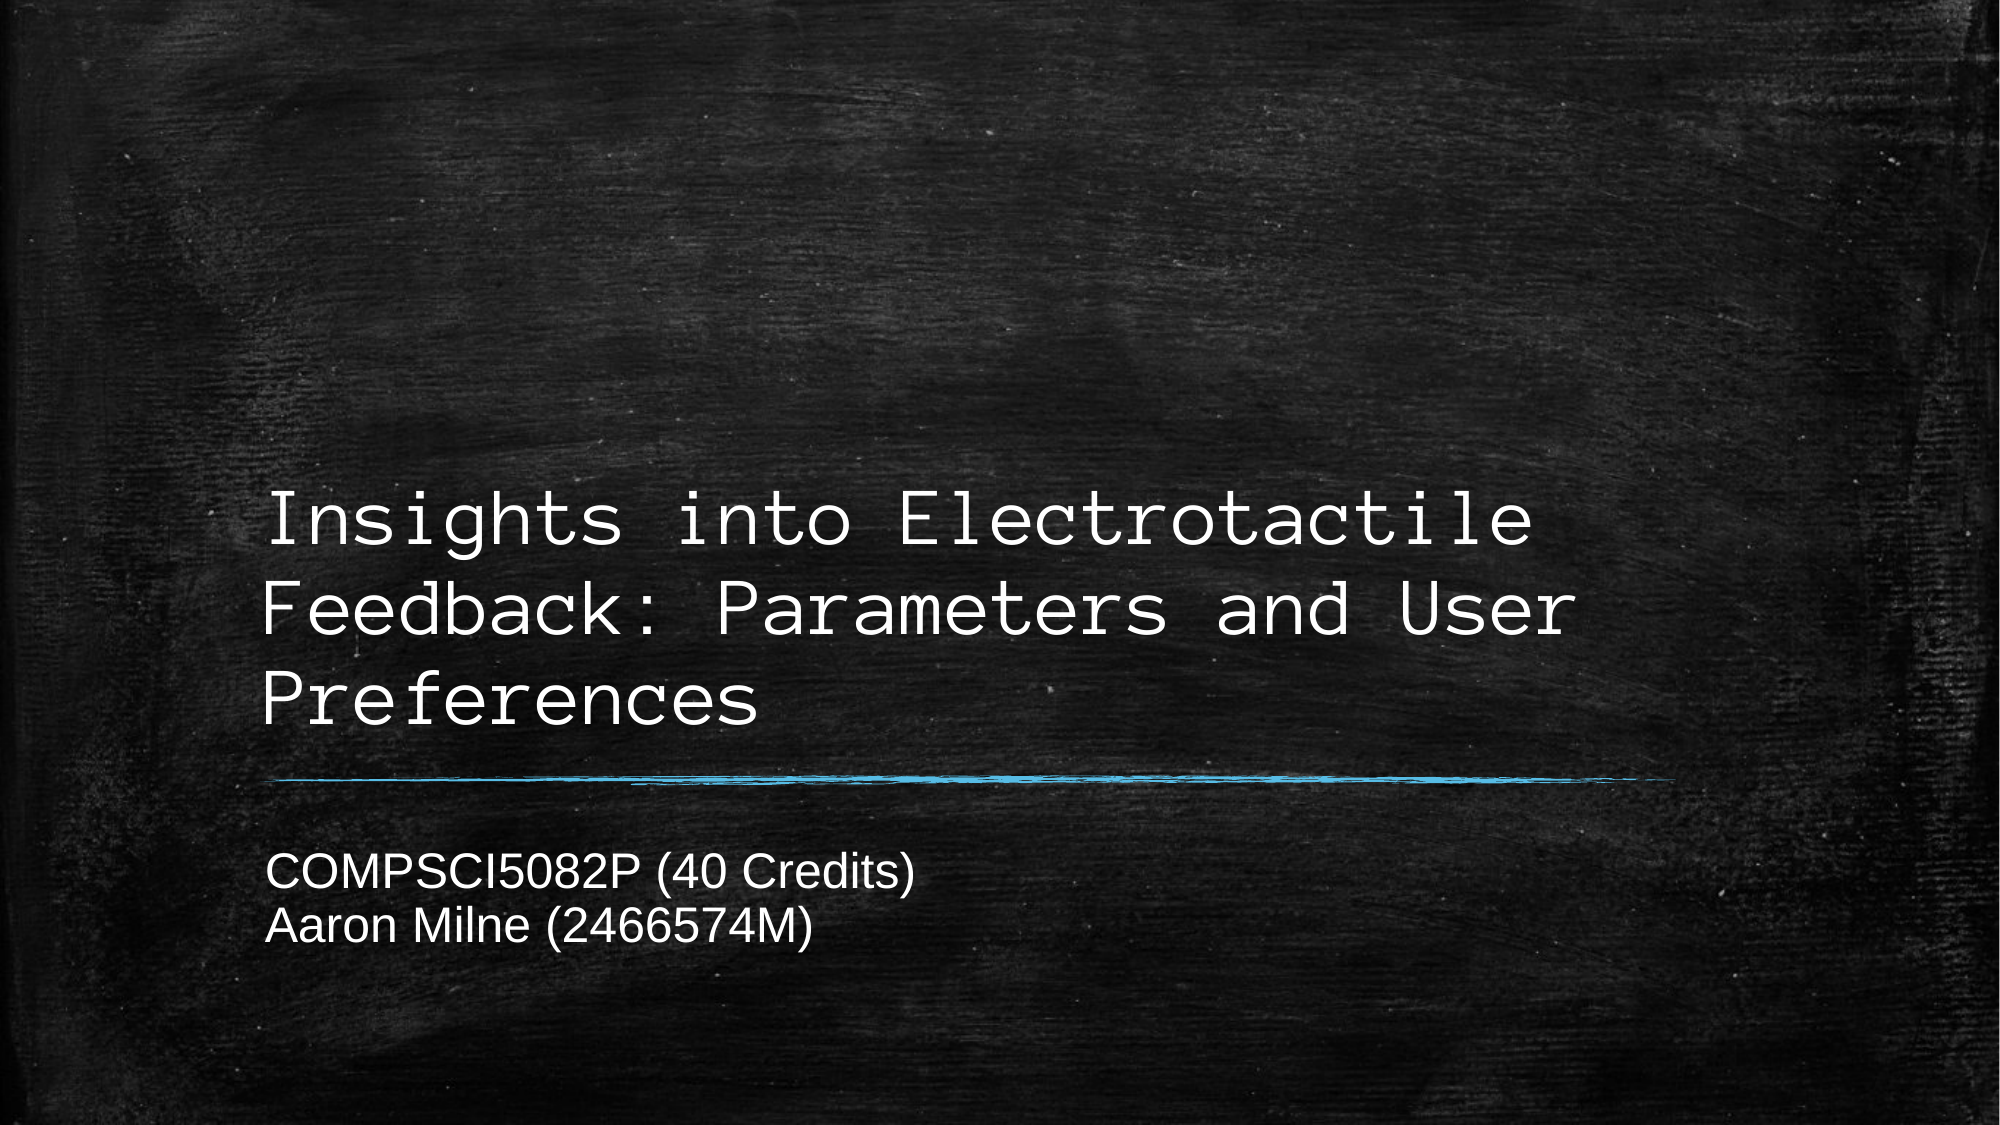

# Insights into Electrotactile Feedback: Parameters and User Preferences
COMPSCI5082P (40 Credits)
Aaron Milne (2466574M)